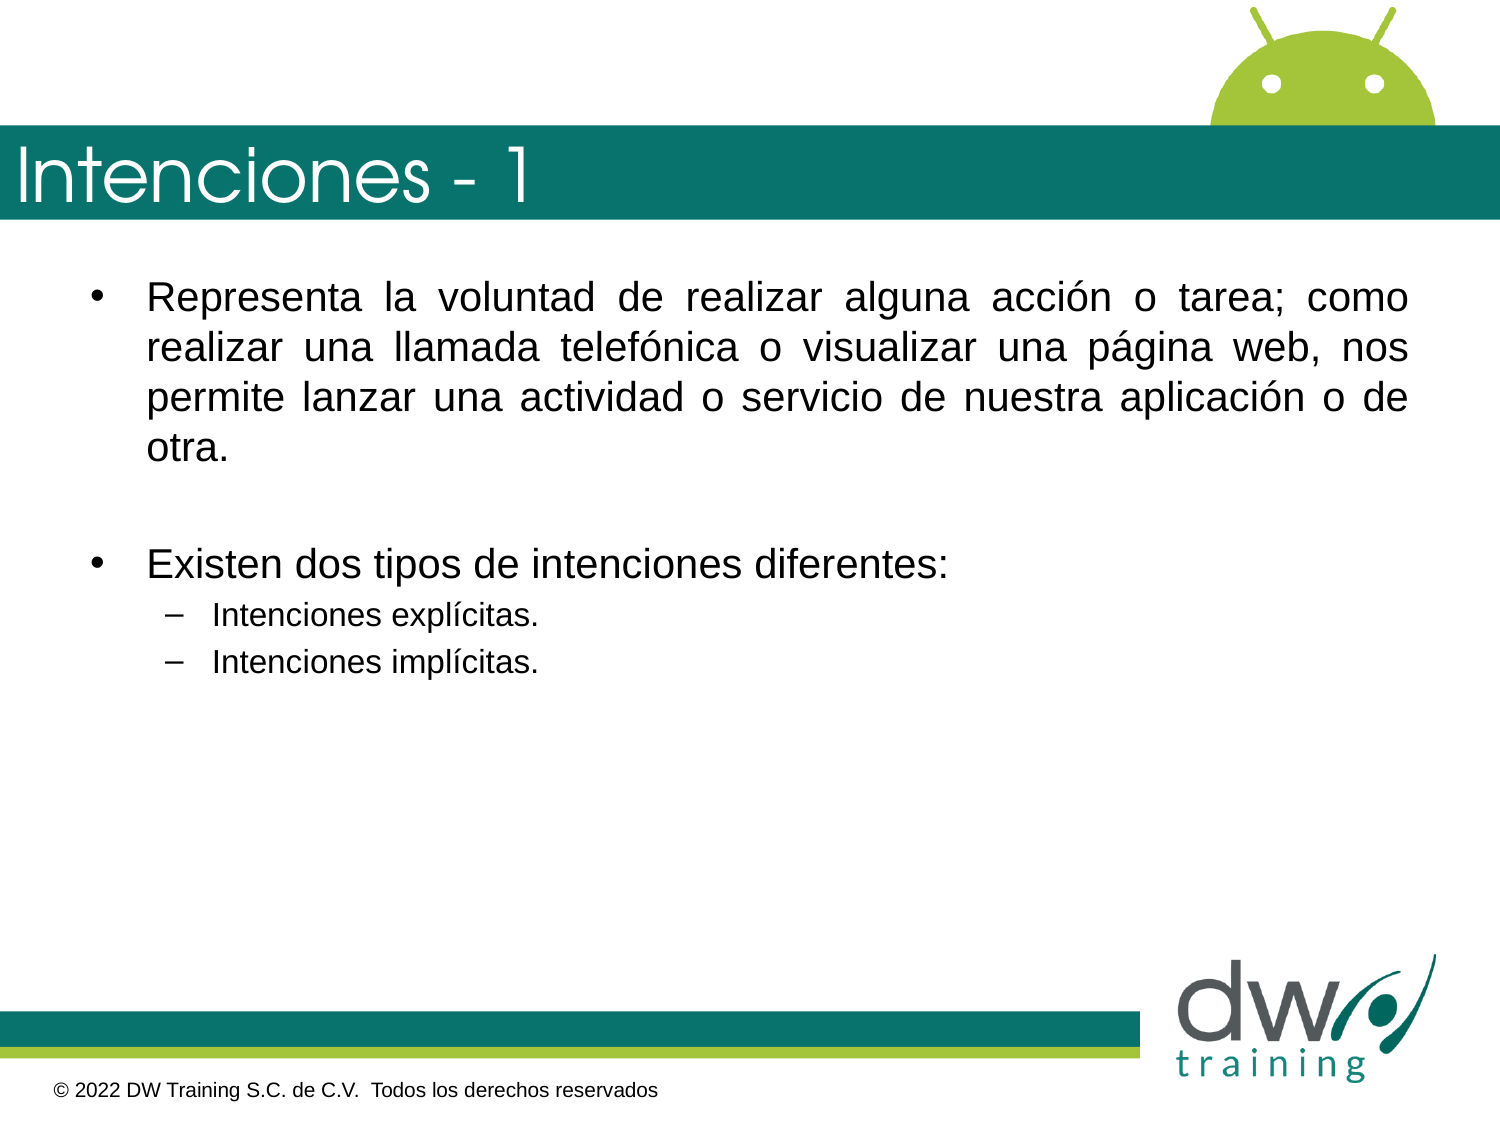

# Intenciones - 1
Representa la voluntad de realizar alguna acción o tarea; como realizar una llamada telefónica o visualizar una página web, nos permite lanzar una actividad o servicio de nuestra aplicación o de otra.

Existen dos tipos de intenciones diferentes:
Intenciones explícitas.
Intenciones implícitas.